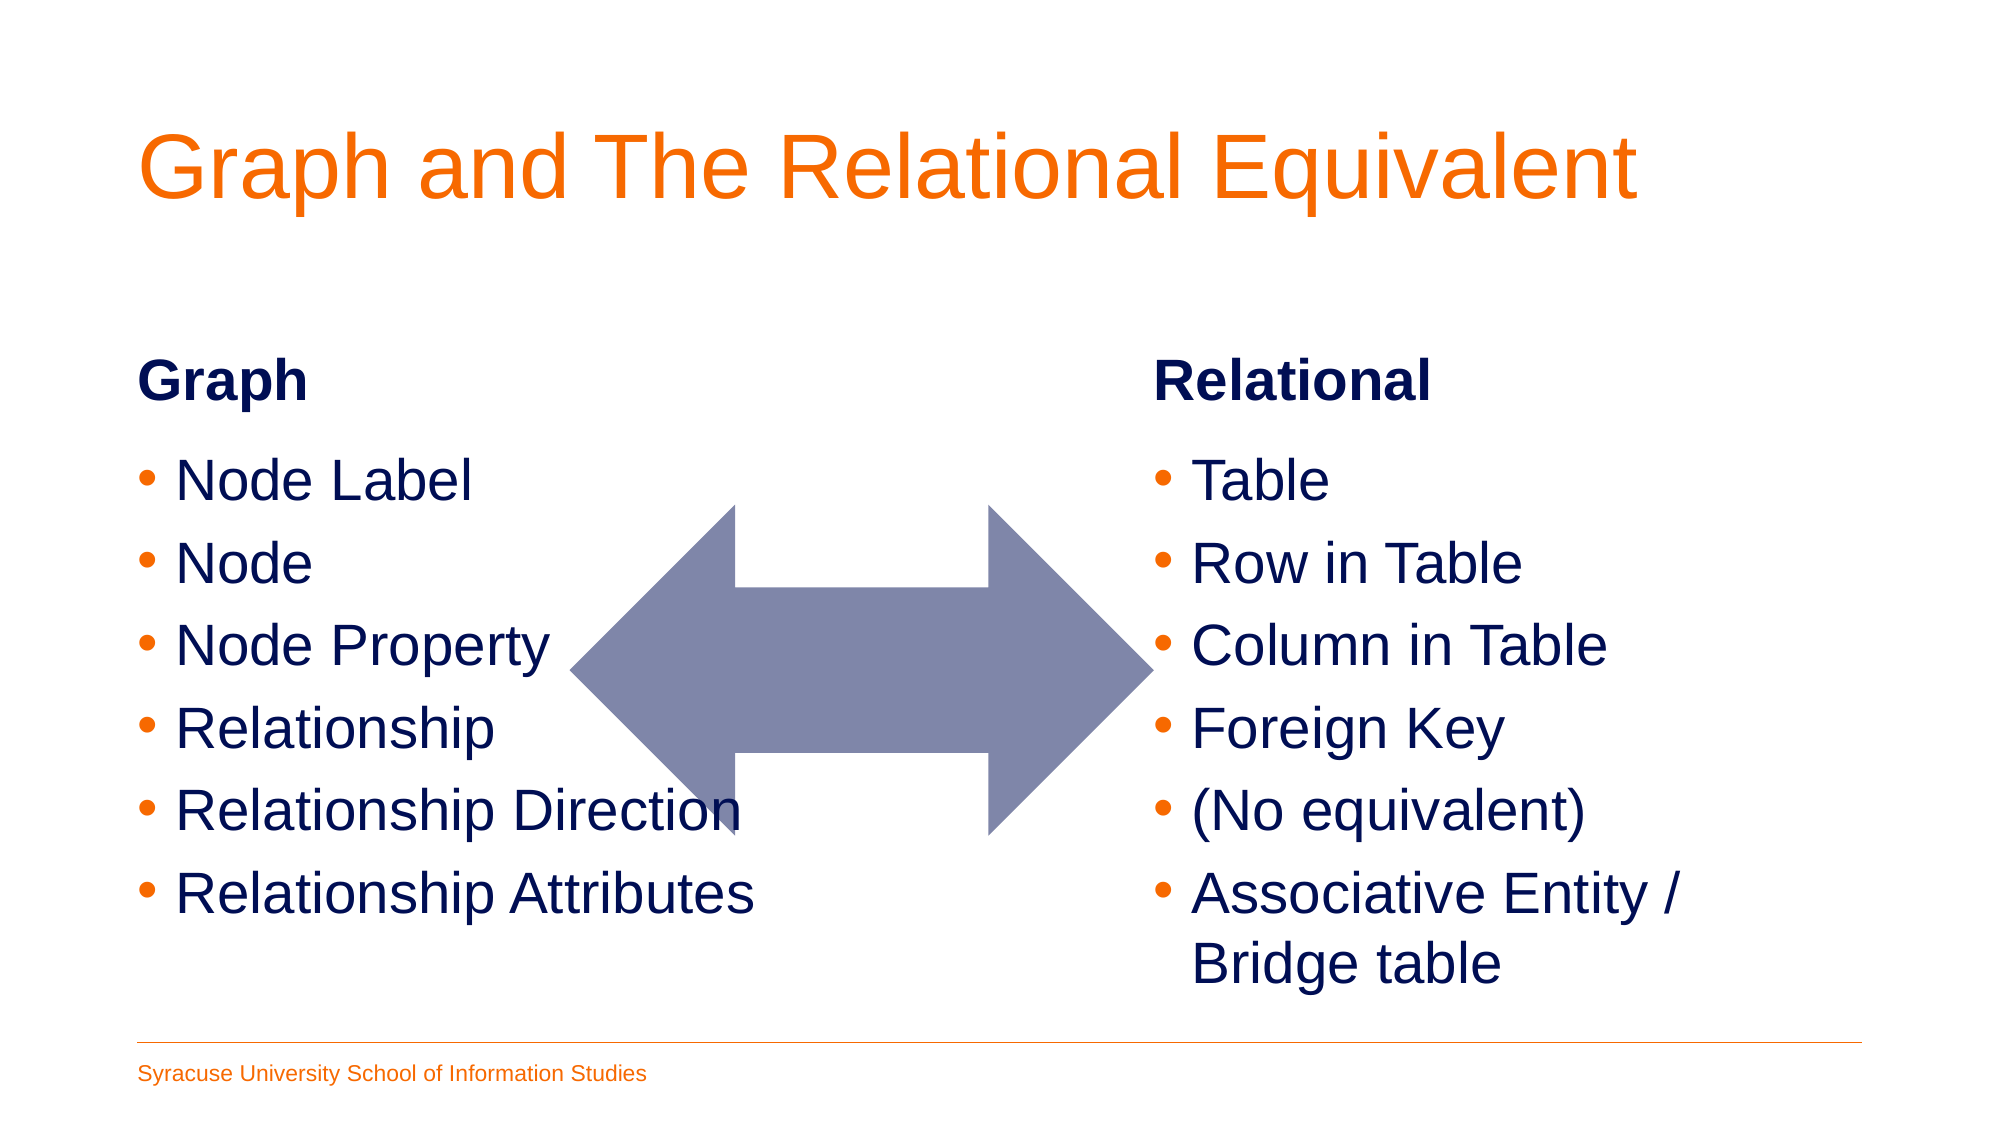

# Graph and The Relational Equivalent
Graph
Relational
Node Label
Node
Node Property
Relationship
Relationship Direction
Relationship Attributes
Table
Row in Table
Column in Table
Foreign Key
(No equivalent)
Associative Entity / Bridge table